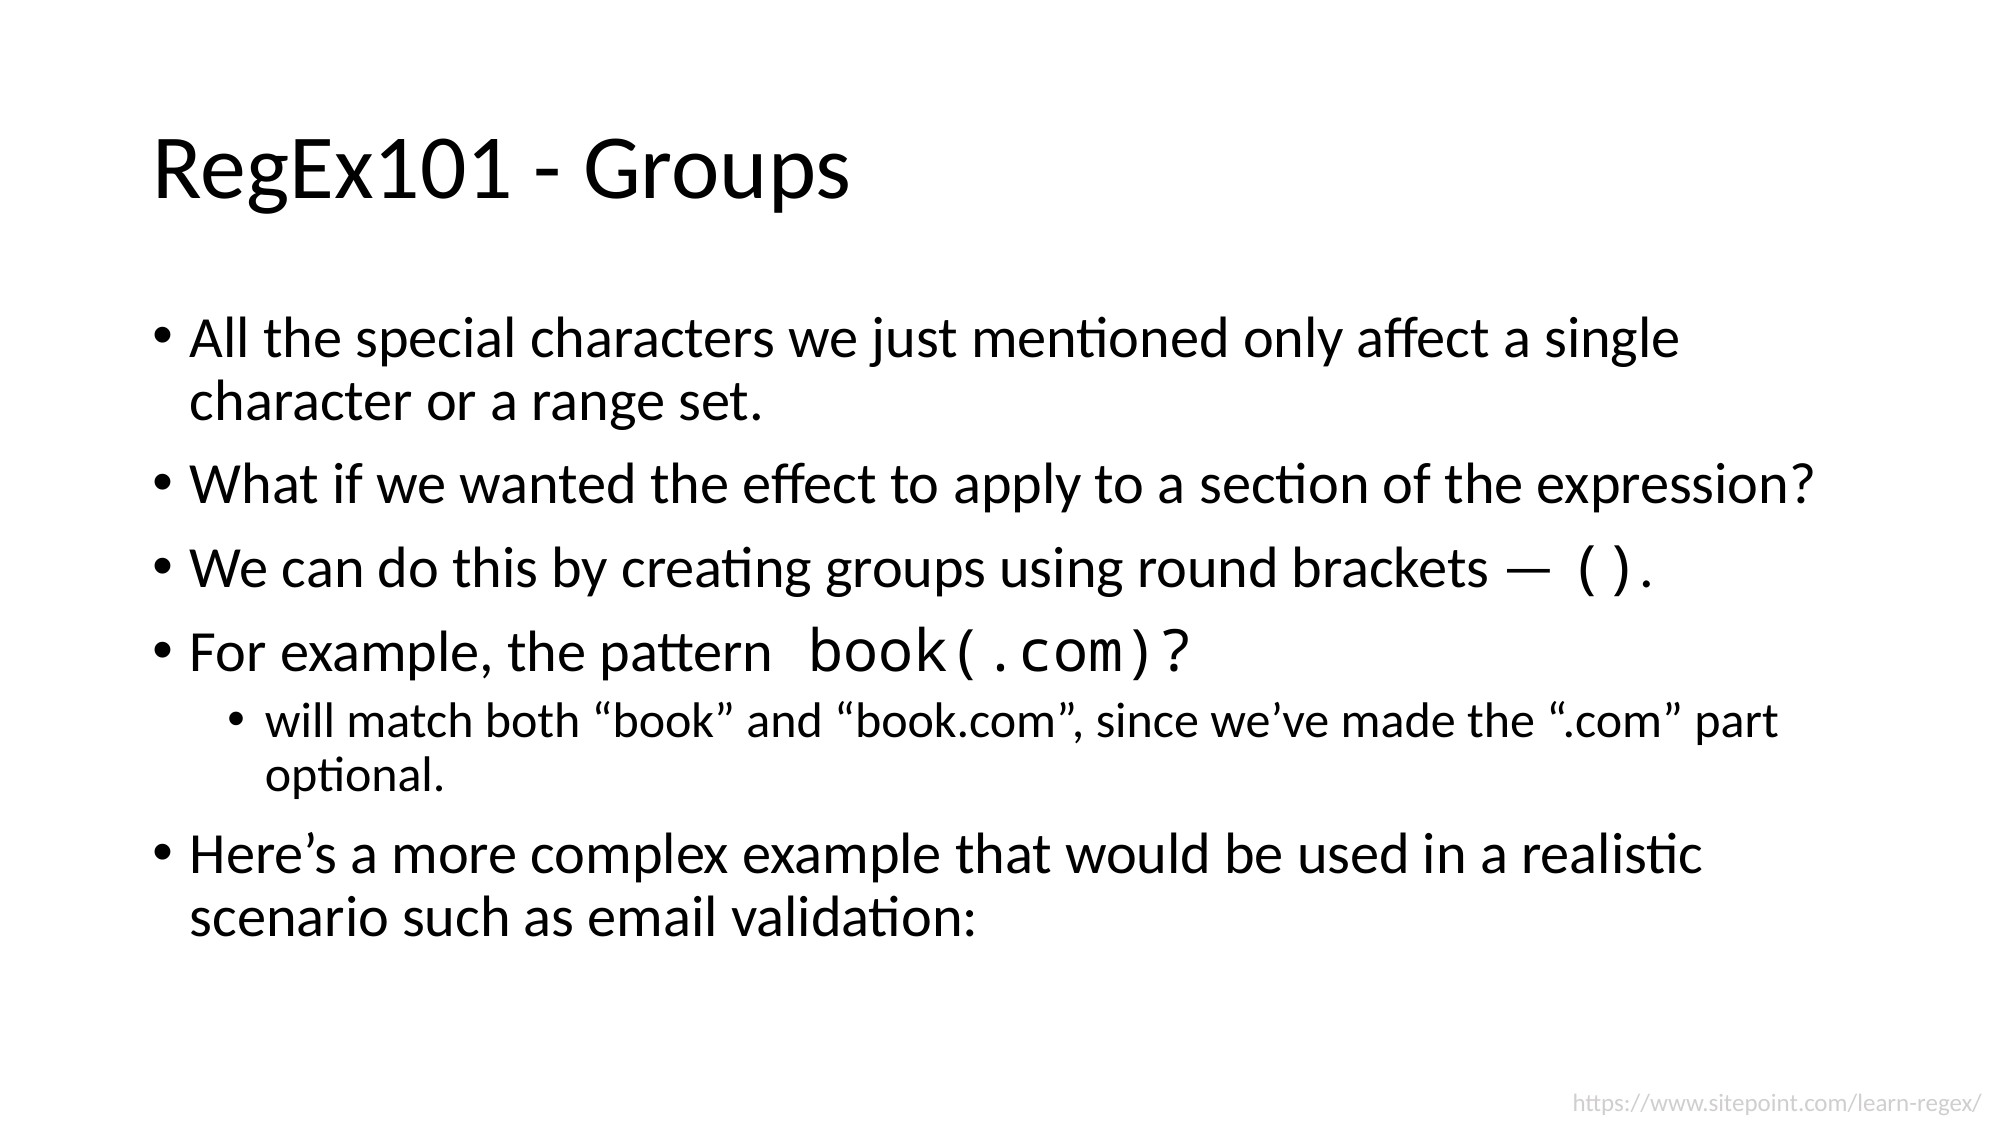

# RegEx101 - Groups
All the special characters we just mentioned only affect a single character or a range set.
What if we wanted the effect to apply to a section of the expression?
We can do this by creating groups using round brackets — ().
For example, the pattern book(.com)?
will match both “book” and “book.com”, since we’ve made the “.com” part optional.
Here’s a more complex example that would be used in a realistic scenario such as email validation:

https://www.sitepoint.com/learn-regex/